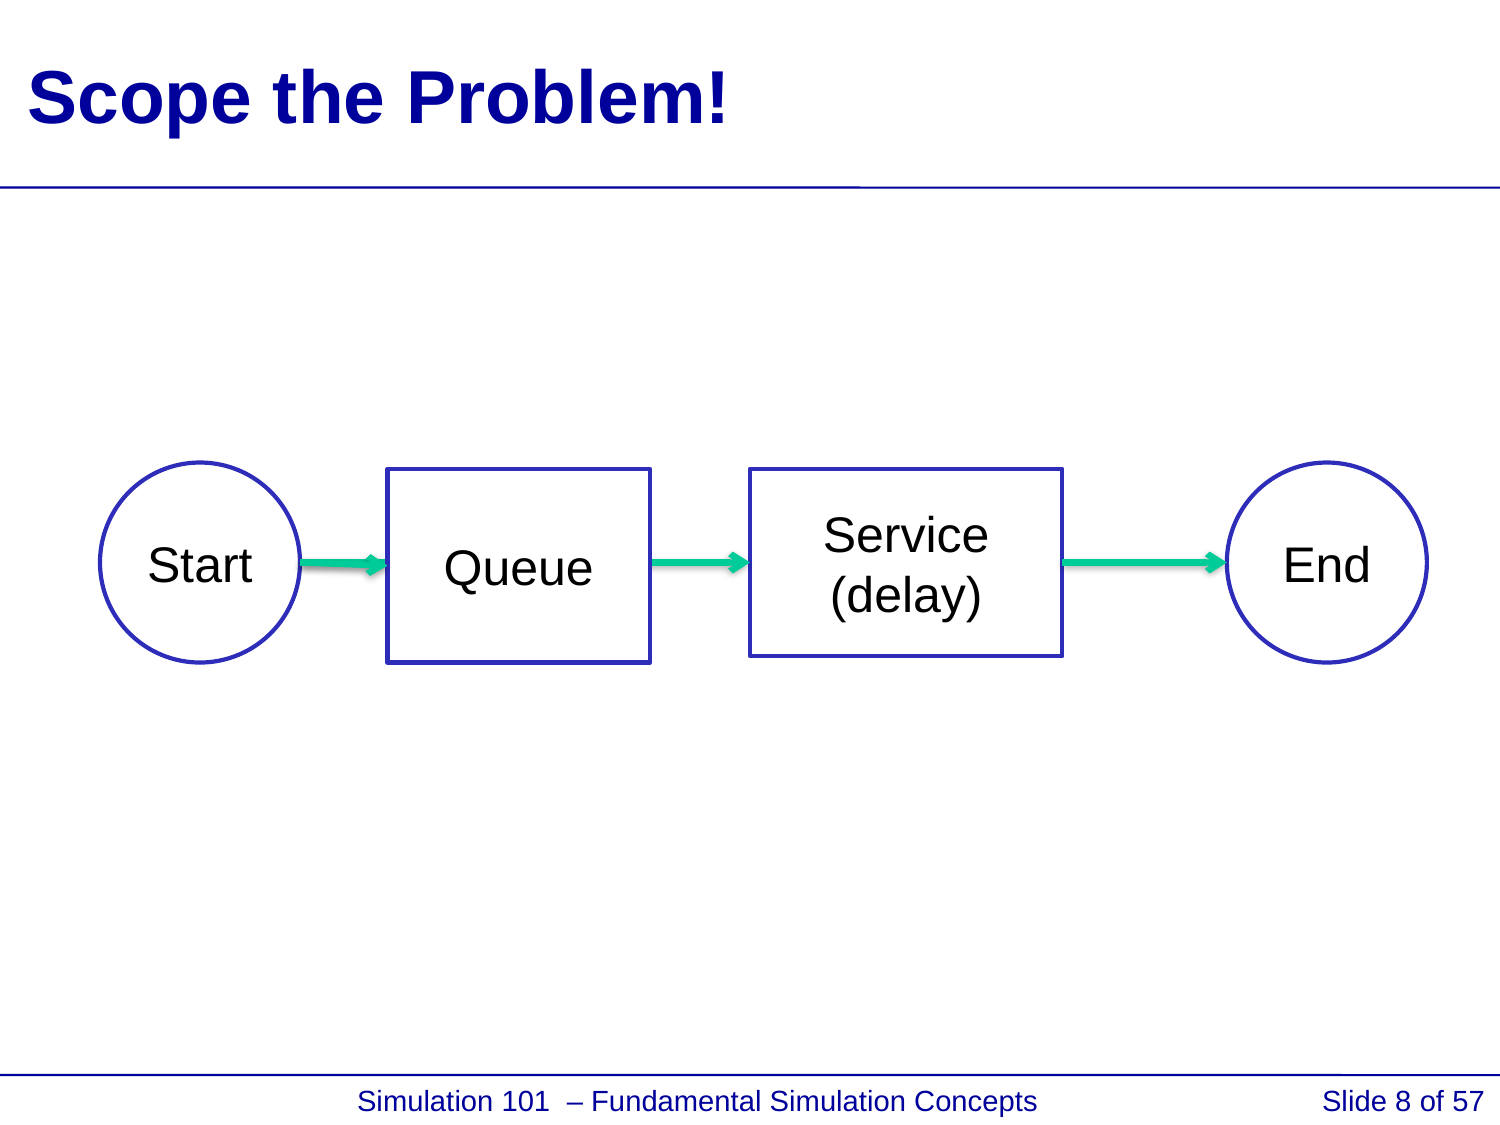

# Scope the Problem!

Start
End
Queue
Service
(delay)

 Simulation 101  – Fundamental Simulation Concepts
Slide 8 of 57